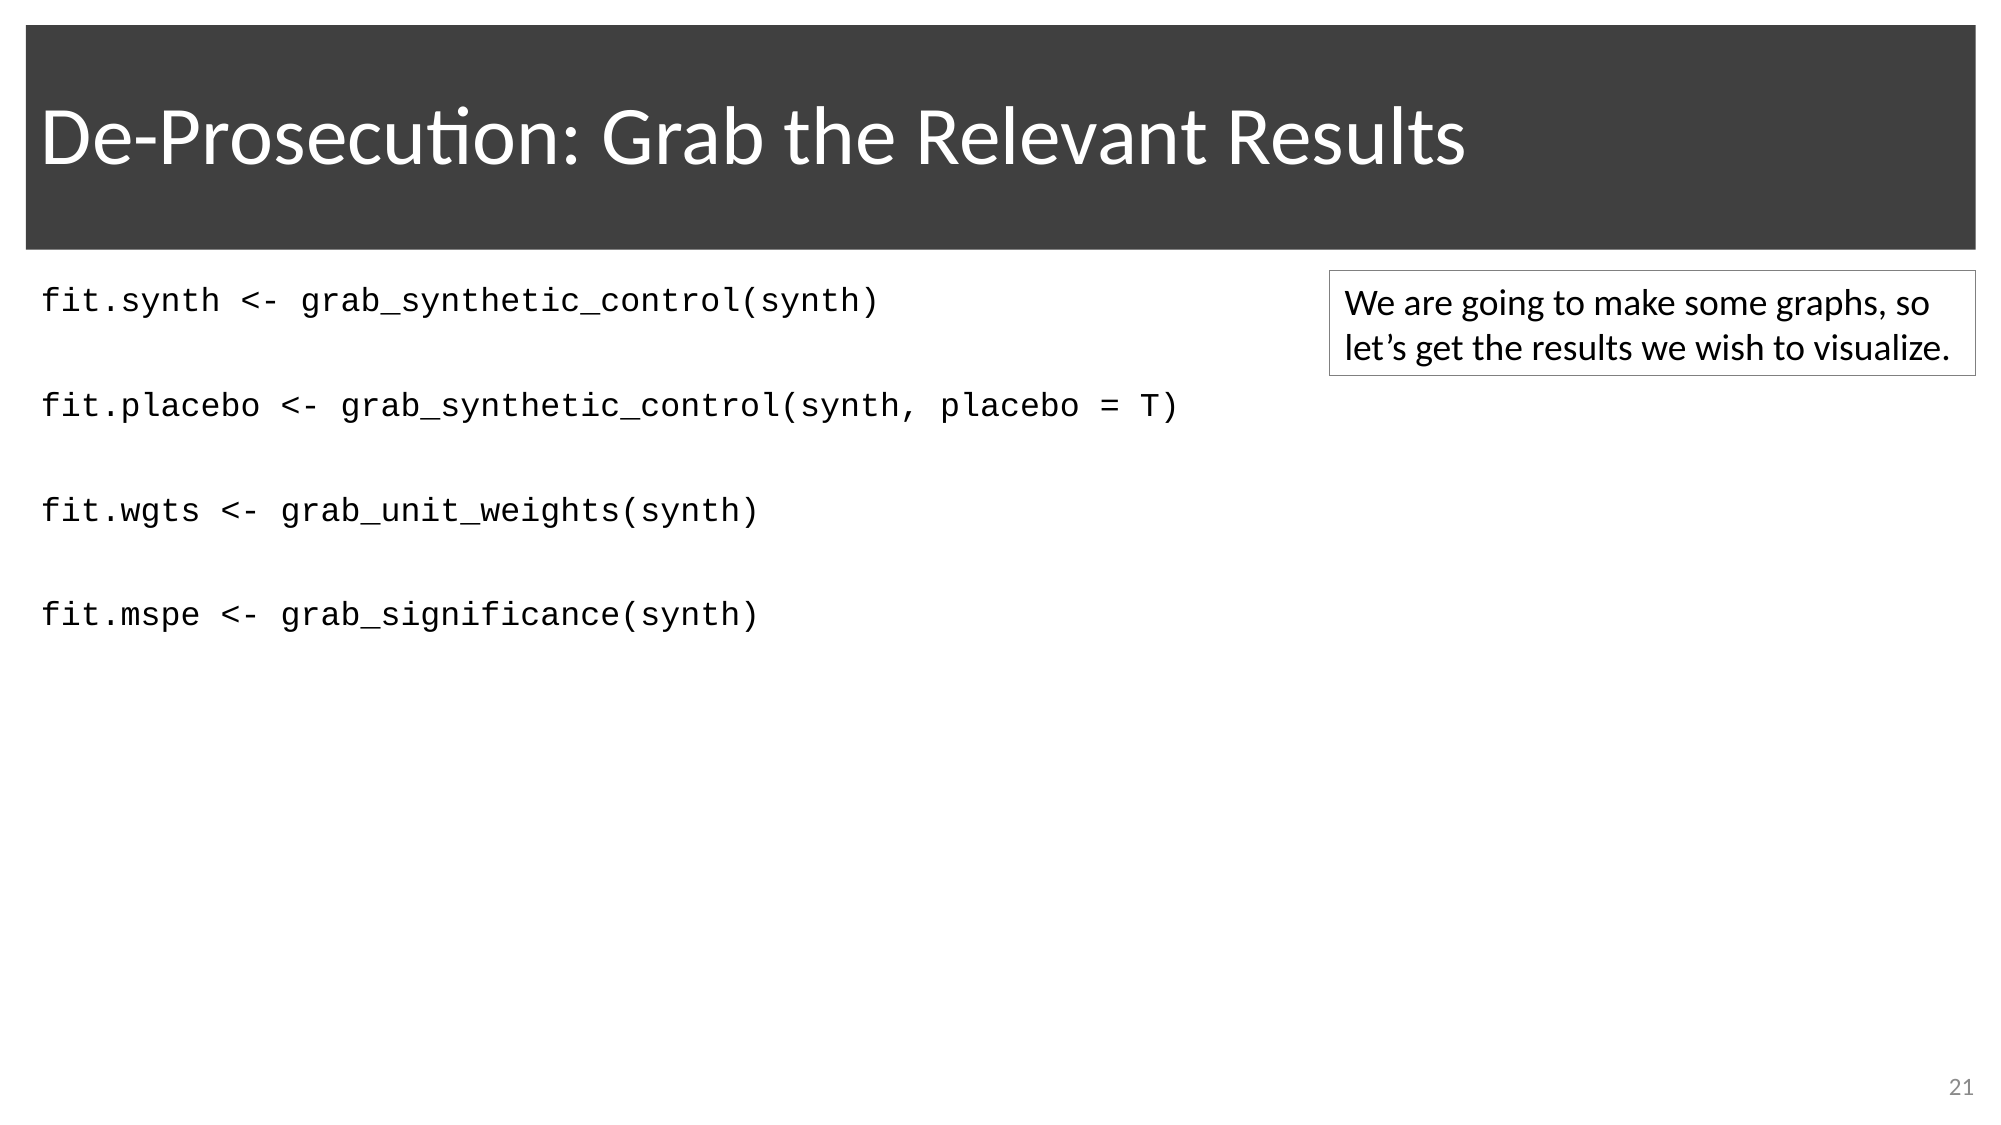

# De-Prosecution: Grab the Relevant Results
fit.synth <- grab_synthetic_control(synth)

fit.placebo <- grab_synthetic_control(synth, placebo = T)

fit.wgts <- grab_unit_weights(synth)

fit.mspe <- grab_significance(synth)
We are going to make some graphs, so let’s get the results we wish to visualize.
21